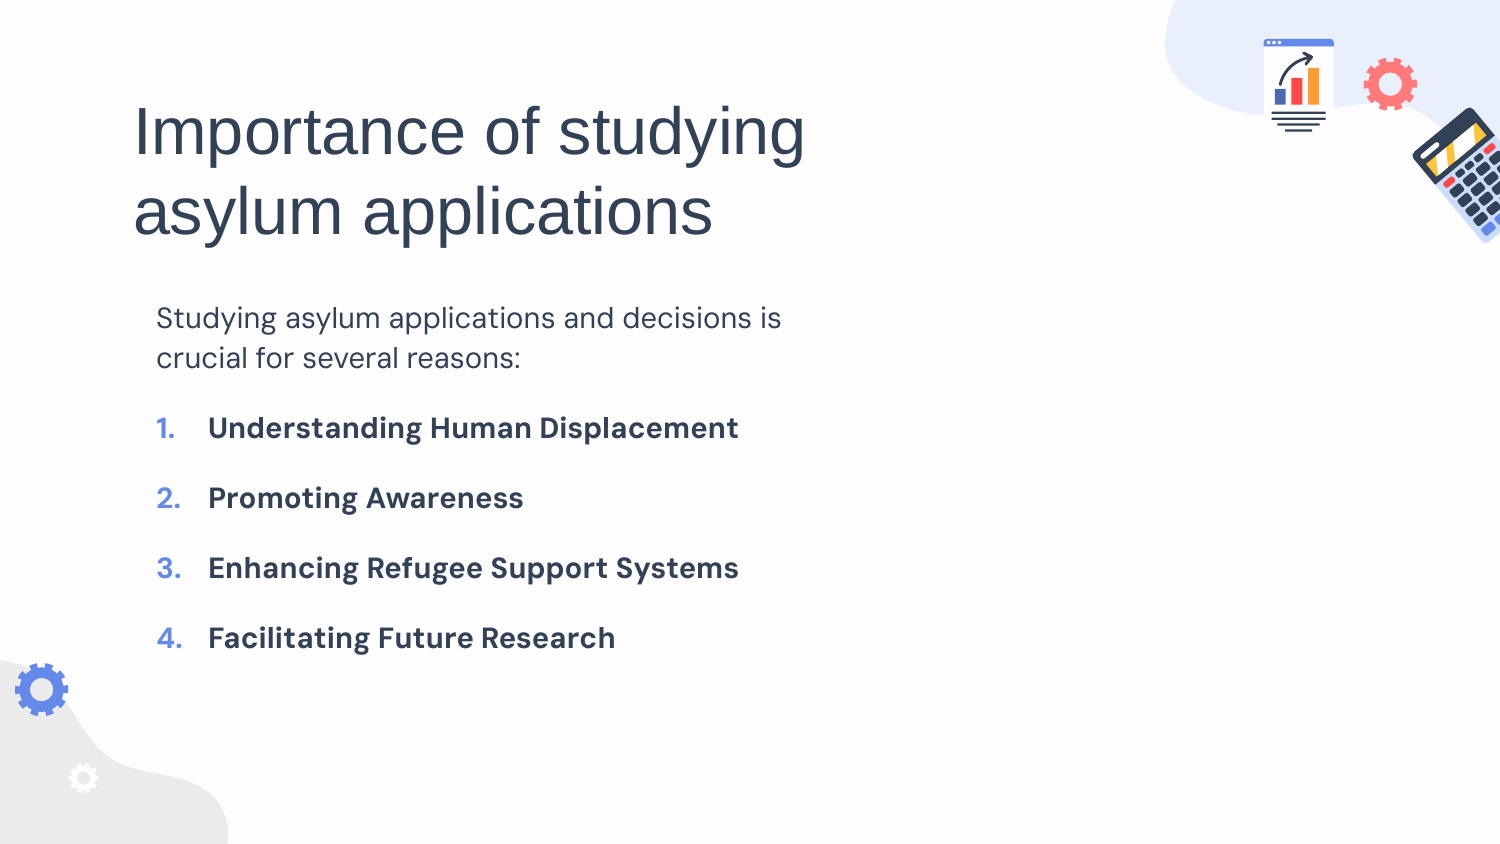

# Importance of studying asylum applications
Studying asylum applications and decisions is crucial for several reasons:
Understanding Human Displacement
Promoting Awareness
Enhancing Refugee Support Systems
Facilitating Future Research